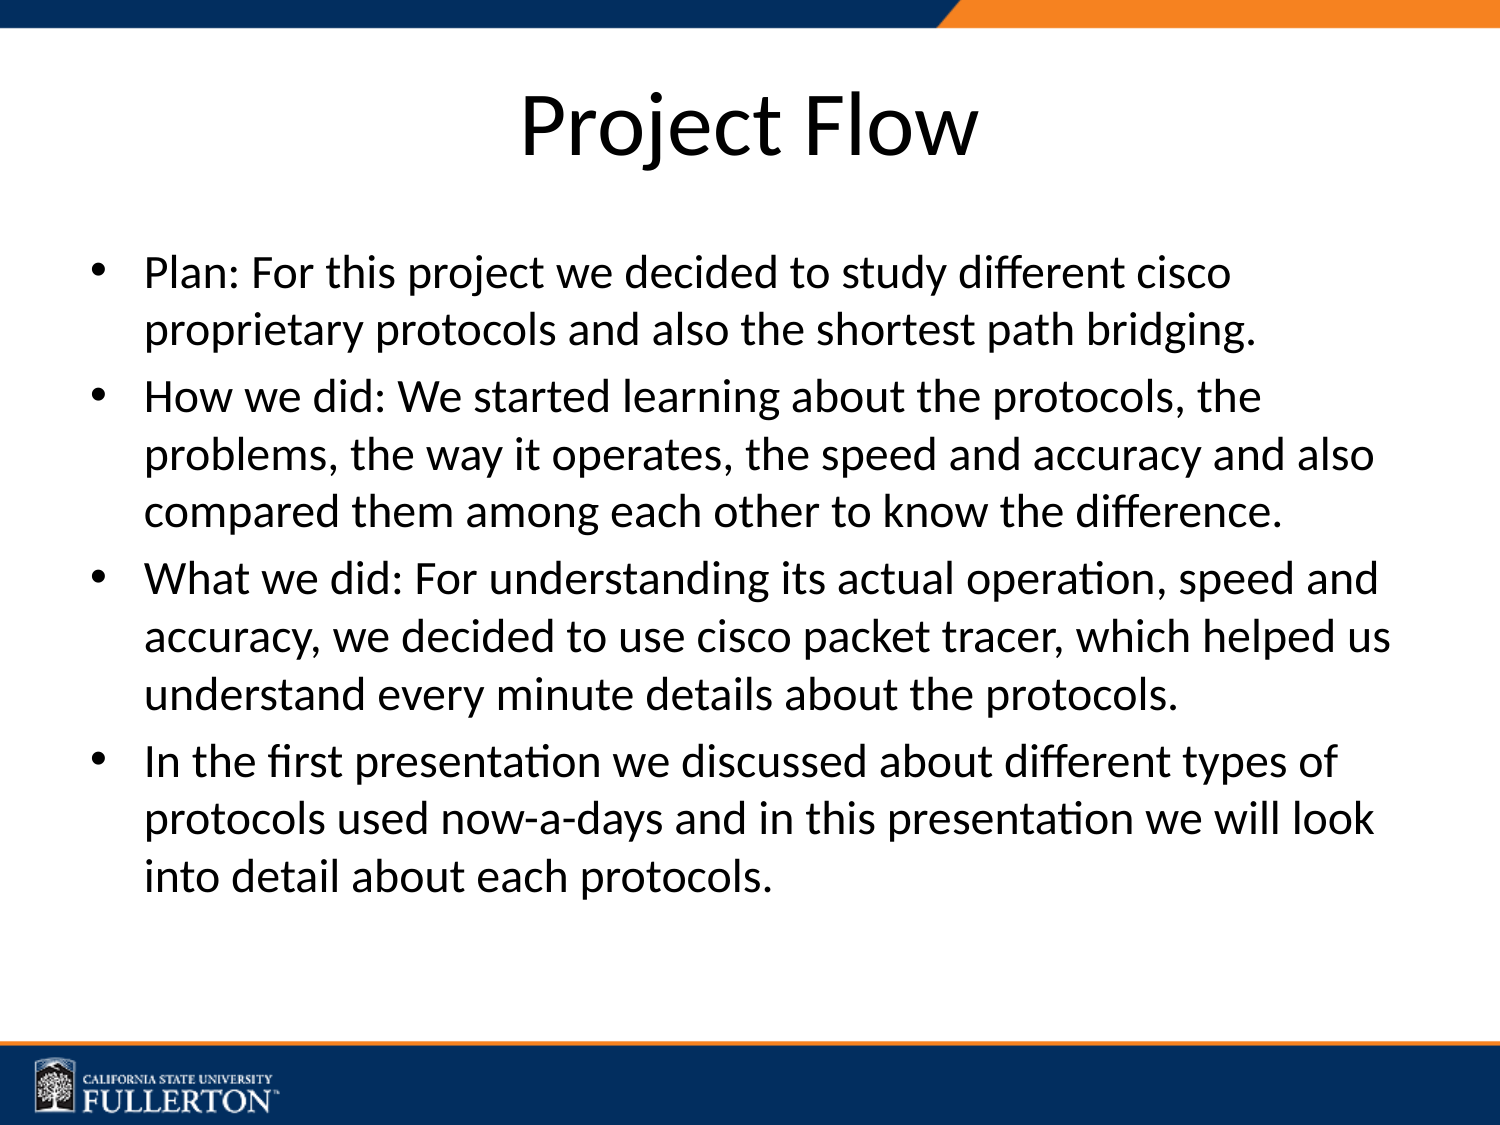

# Project Flow
Plan: For this project we decided to study different cisco proprietary protocols and also the shortest path bridging.
How we did: We started learning about the protocols, the problems, the way it operates, the speed and accuracy and also compared them among each other to know the difference.
What we did: For understanding its actual operation, speed and accuracy, we decided to use cisco packet tracer, which helped us understand every minute details about the protocols.
In the first presentation we discussed about different types of protocols used now-a-days and in this presentation we will look into detail about each protocols.